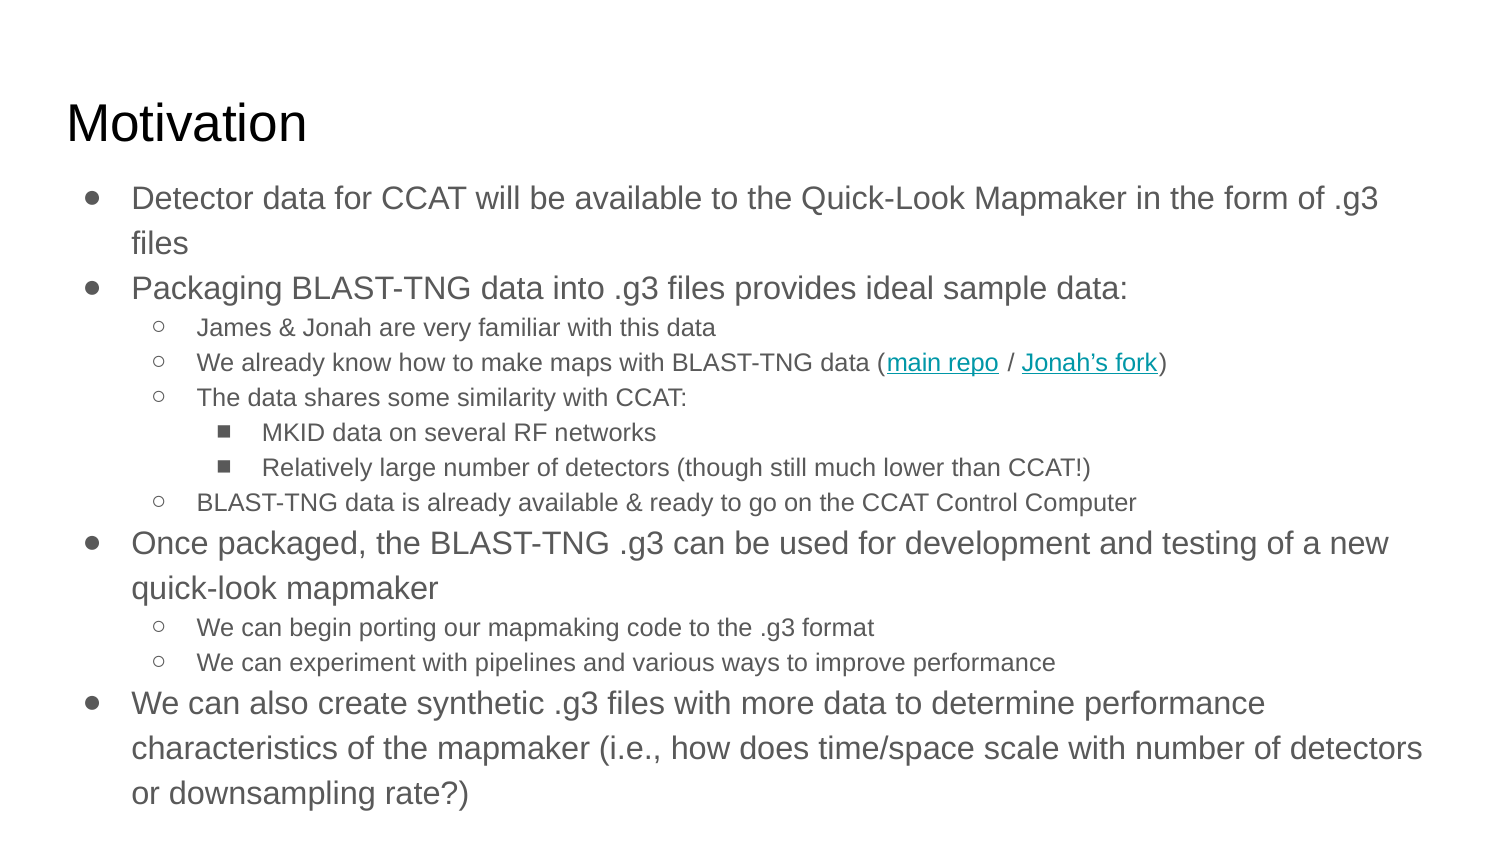

# Motivation
Detector data for CCAT will be available to the Quick-Look Mapmaker in the form of .g3 files
Packaging BLAST-TNG data into .g3 files provides ideal sample data:
James & Jonah are very familiar with this data
We already know how to make maps with BLAST-TNG data (main repo / Jonah’s fork)
The data shares some similarity with CCAT:
MKID data on several RF networks
Relatively large number of detectors (though still much lower than CCAT!)
BLAST-TNG data is already available & ready to go on the CCAT Control Computer
Once packaged, the BLAST-TNG .g3 can be used for development and testing of a new quick-look mapmaker
We can begin porting our mapmaking code to the .g3 format
We can experiment with pipelines and various ways to improve performance
We can also create synthetic .g3 files with more data to determine performance characteristics of the mapmaker (i.e., how does time/space scale with number of detectors or downsampling rate?)